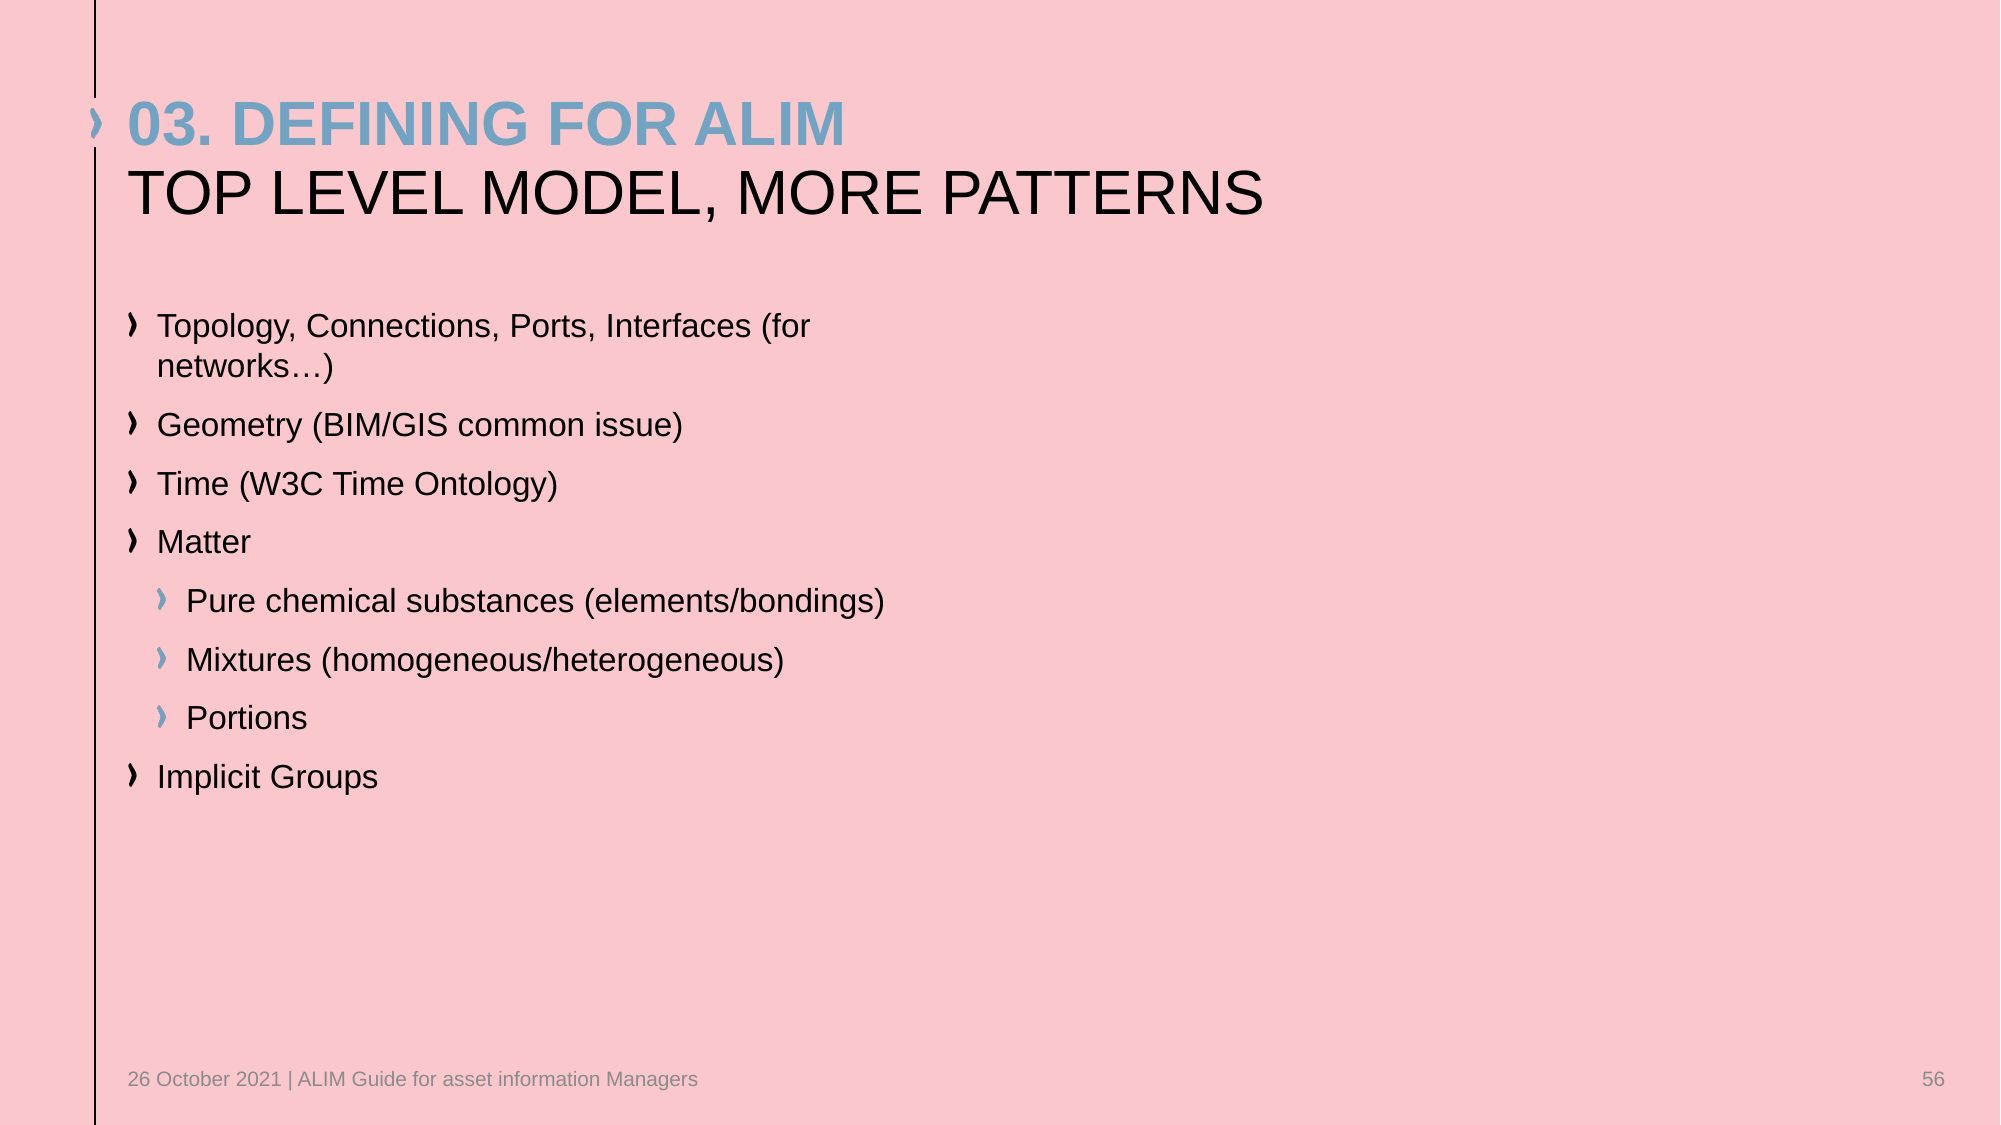

# 03. defining for ALIM
Top level model, More patterns
Topology, Connections, Ports, Interfaces (for networks…)
Geometry (BIM/GIS common issue)
Time (W3C Time Ontology)
Matter
Pure chemical substances (elements/bondings)
Mixtures (homogeneous/heterogeneous)
Portions
Implicit Groups

26 October 2021 | ALIM Guide for asset information Managers

56